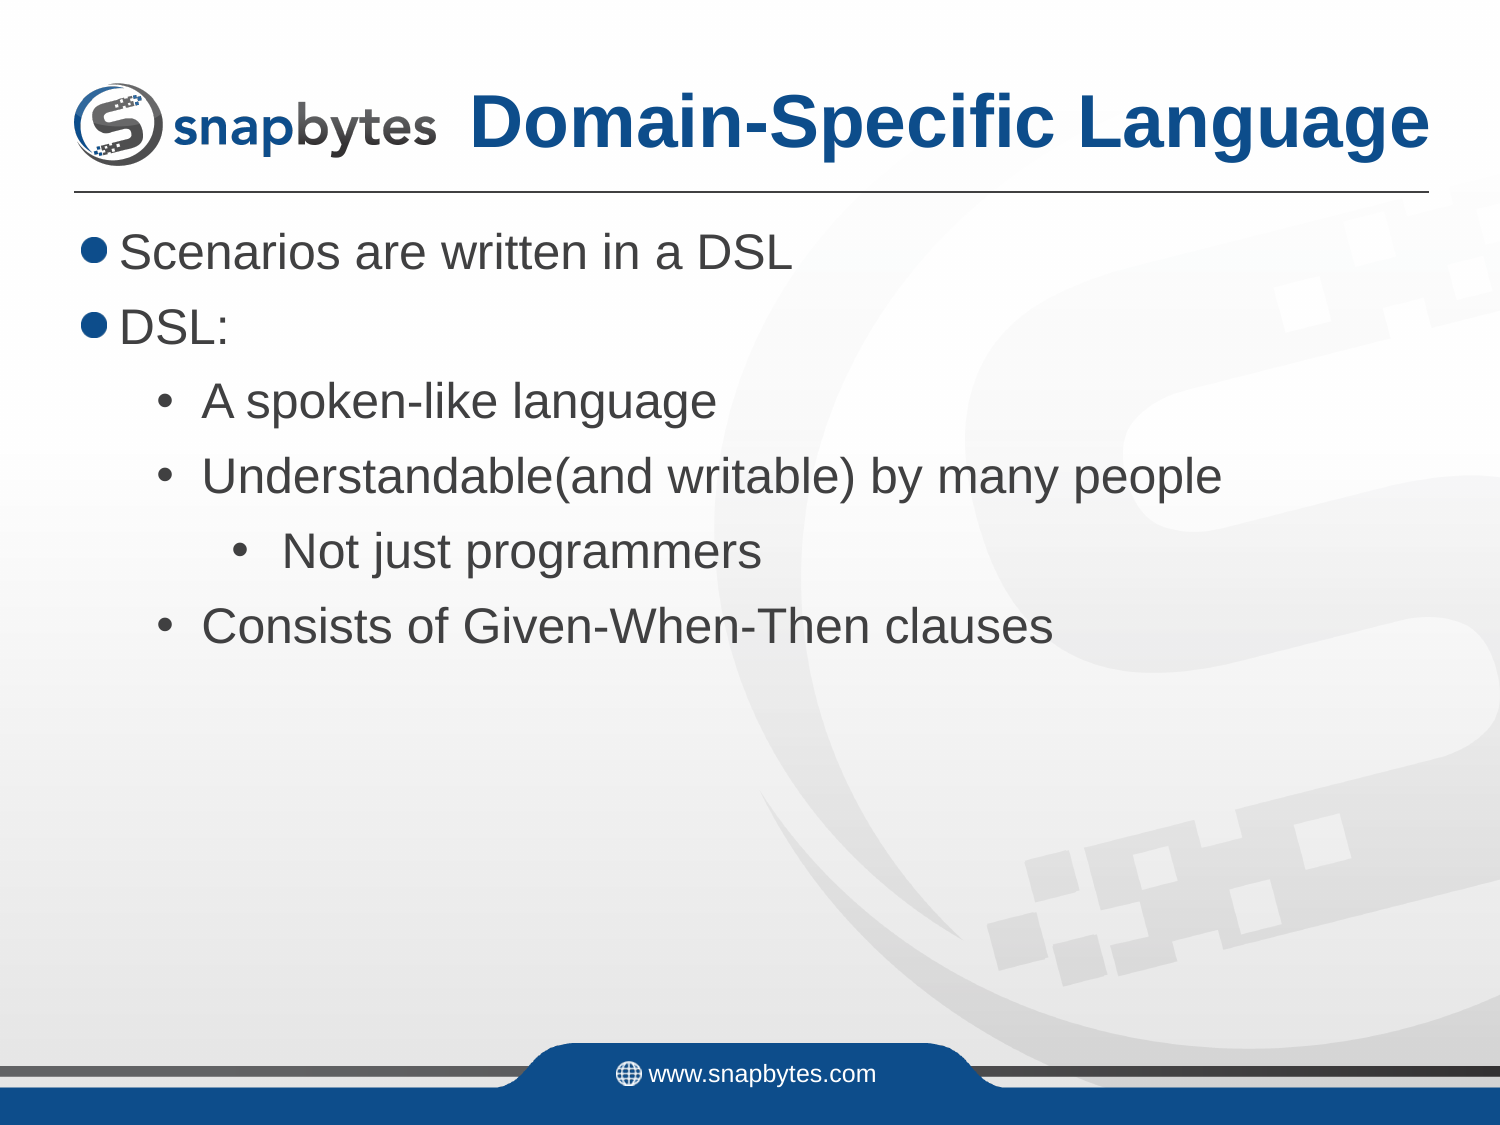

# Domain-Specific Language
Scenarios are written in a DSL
DSL:
A spoken-like language
Understandable(and writable) by many people
Not just programmers
Consists of Given-When-Then clauses